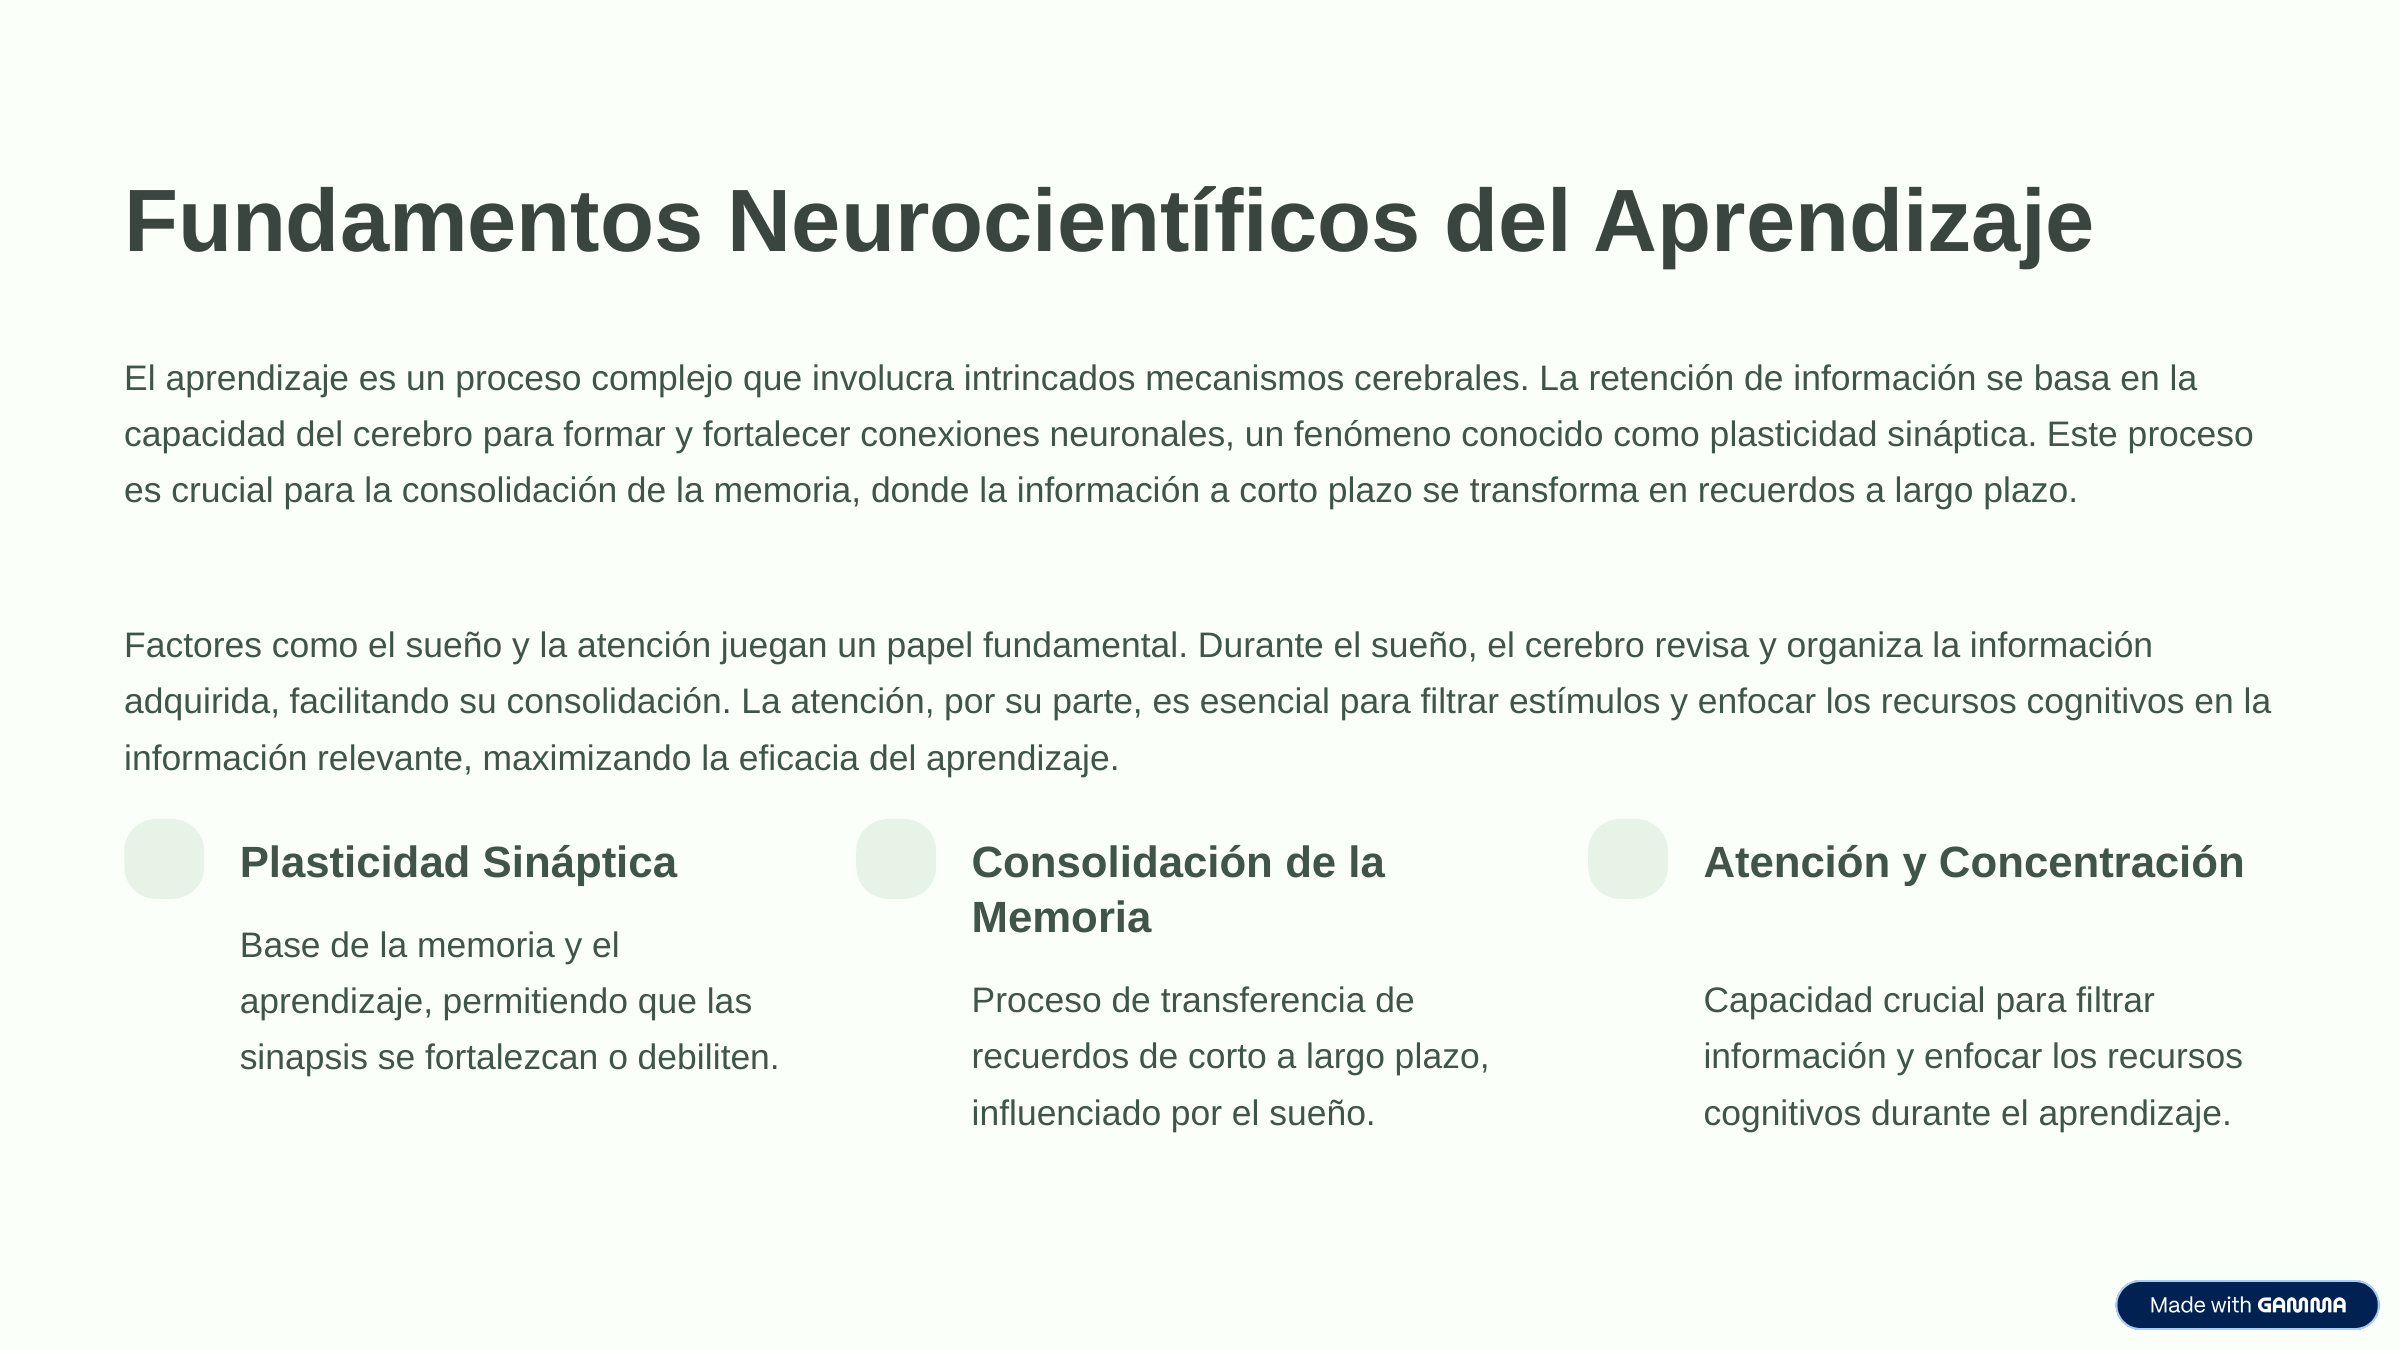

Fundamentos Neurocientíficos del Aprendizaje
El aprendizaje es un proceso complejo que involucra intrincados mecanismos cerebrales. La retención de información se basa en la capacidad del cerebro para formar y fortalecer conexiones neuronales, un fenómeno conocido como plasticidad sináptica. Este proceso es crucial para la consolidación de la memoria, donde la información a corto plazo se transforma en recuerdos a largo plazo.
Factores como el sueño y la atención juegan un papel fundamental. Durante el sueño, el cerebro revisa y organiza la información adquirida, facilitando su consolidación. La atención, por su parte, es esencial para filtrar estímulos y enfocar los recursos cognitivos en la información relevante, maximizando la eficacia del aprendizaje.

Plasticidad Sináptica
Consolidación de la Memoria
Atención y Concentración
Base de la memoria y el aprendizaje, permitiendo que las sinapsis se fortalezcan o debiliten.
Proceso de transferencia de recuerdos de corto a largo plazo, influenciado por el sueño.
Capacidad crucial para filtrar información y enfocar los recursos cognitivos durante el aprendizaje.